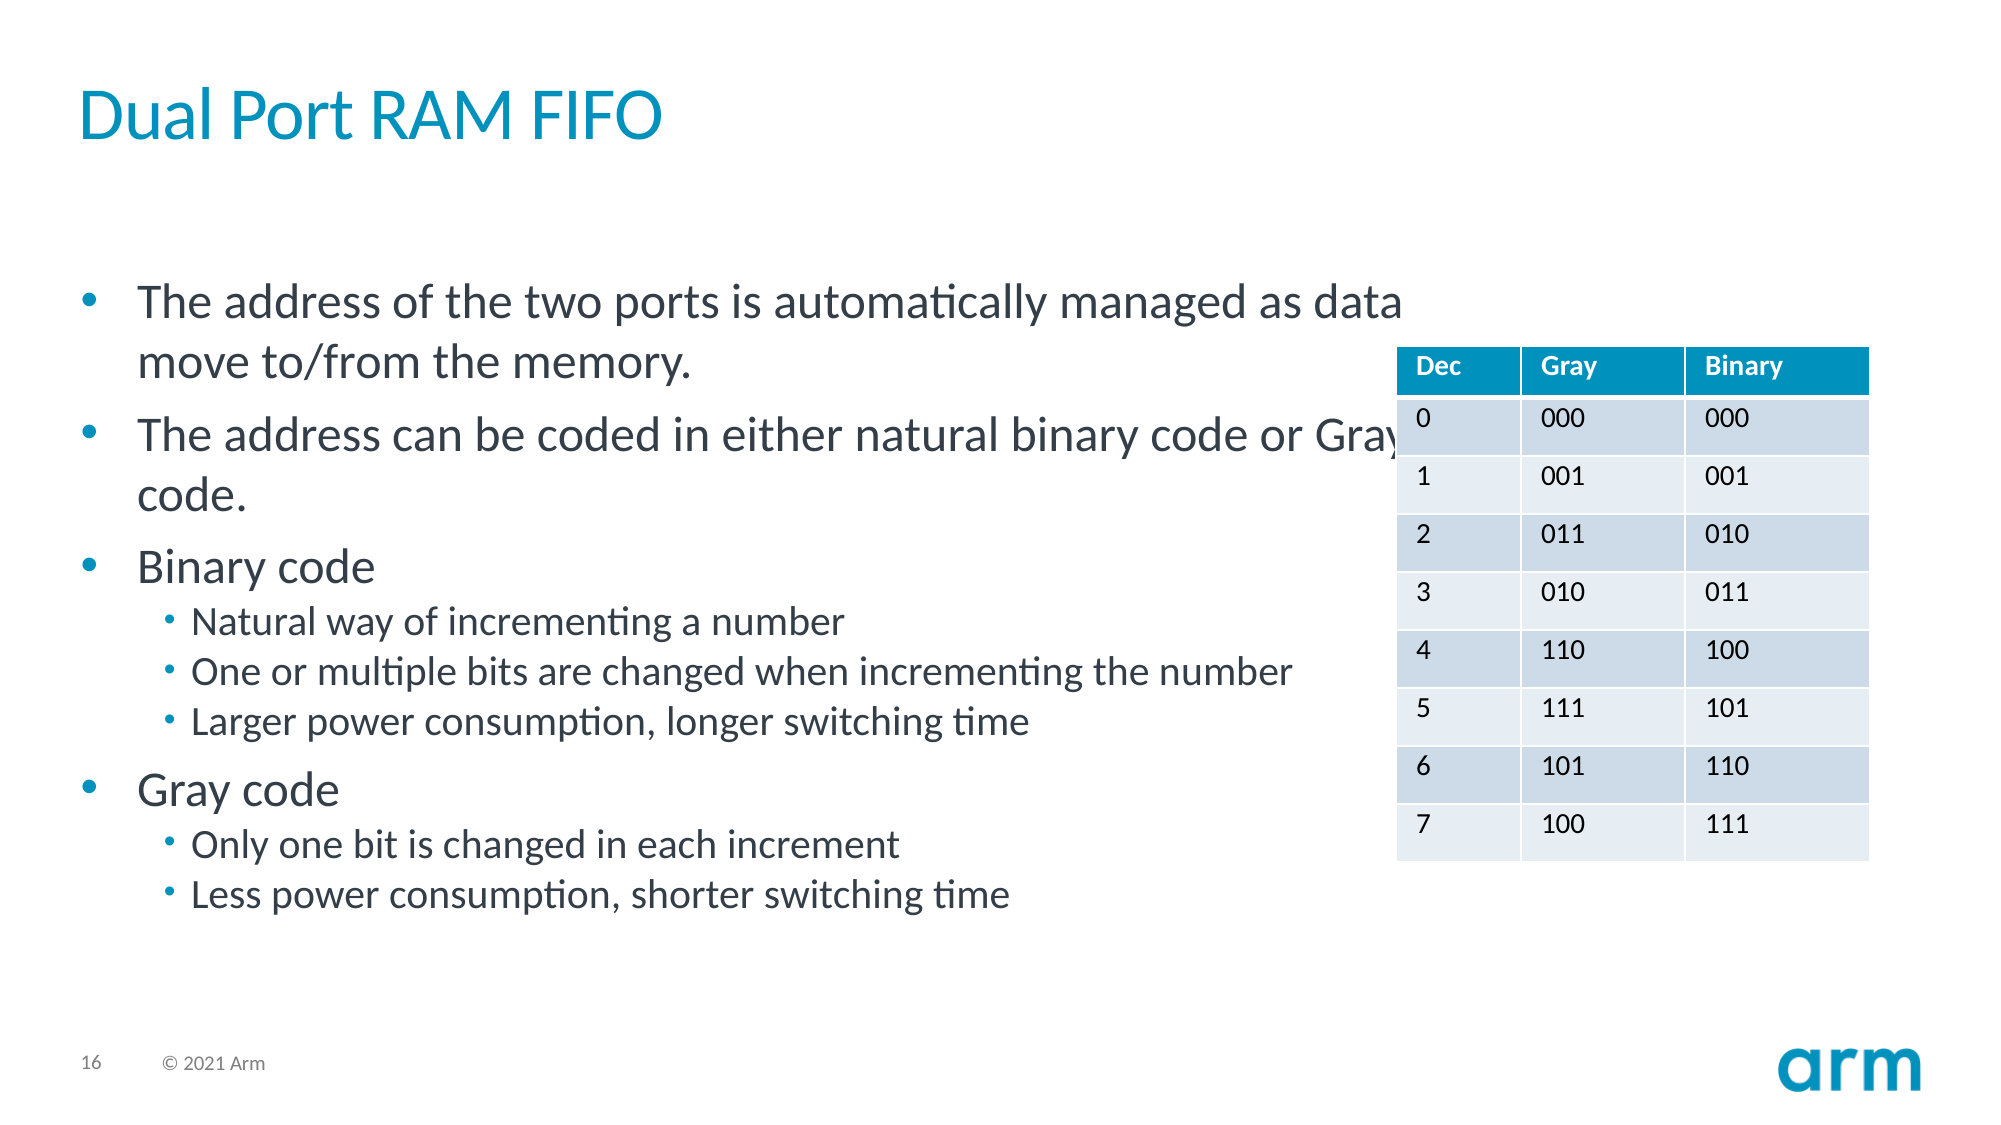

# Dual Port RAM FIFO
The address of the two ports is automatically managed as data move to/from the memory.
The address can be coded in either natural binary code or Gray code.
Binary code
Natural way of incrementing a number
One or multiple bits are changed when incrementing the number
Larger power consumption, longer switching time
Gray code
Only one bit is changed in each increment
Less power consumption, shorter switching time
| Dec | Gray | Binary |
| --- | --- | --- |
| 0 | 000 | 000 |
| 1 | 001 | 001 |
| 2 | 011 | 010 |
| 3 | 010 | 011 |
| 4 | 110 | 100 |
| 5 | 111 | 101 |
| 6 | 101 | 110 |
| 7 | 100 | 111 |